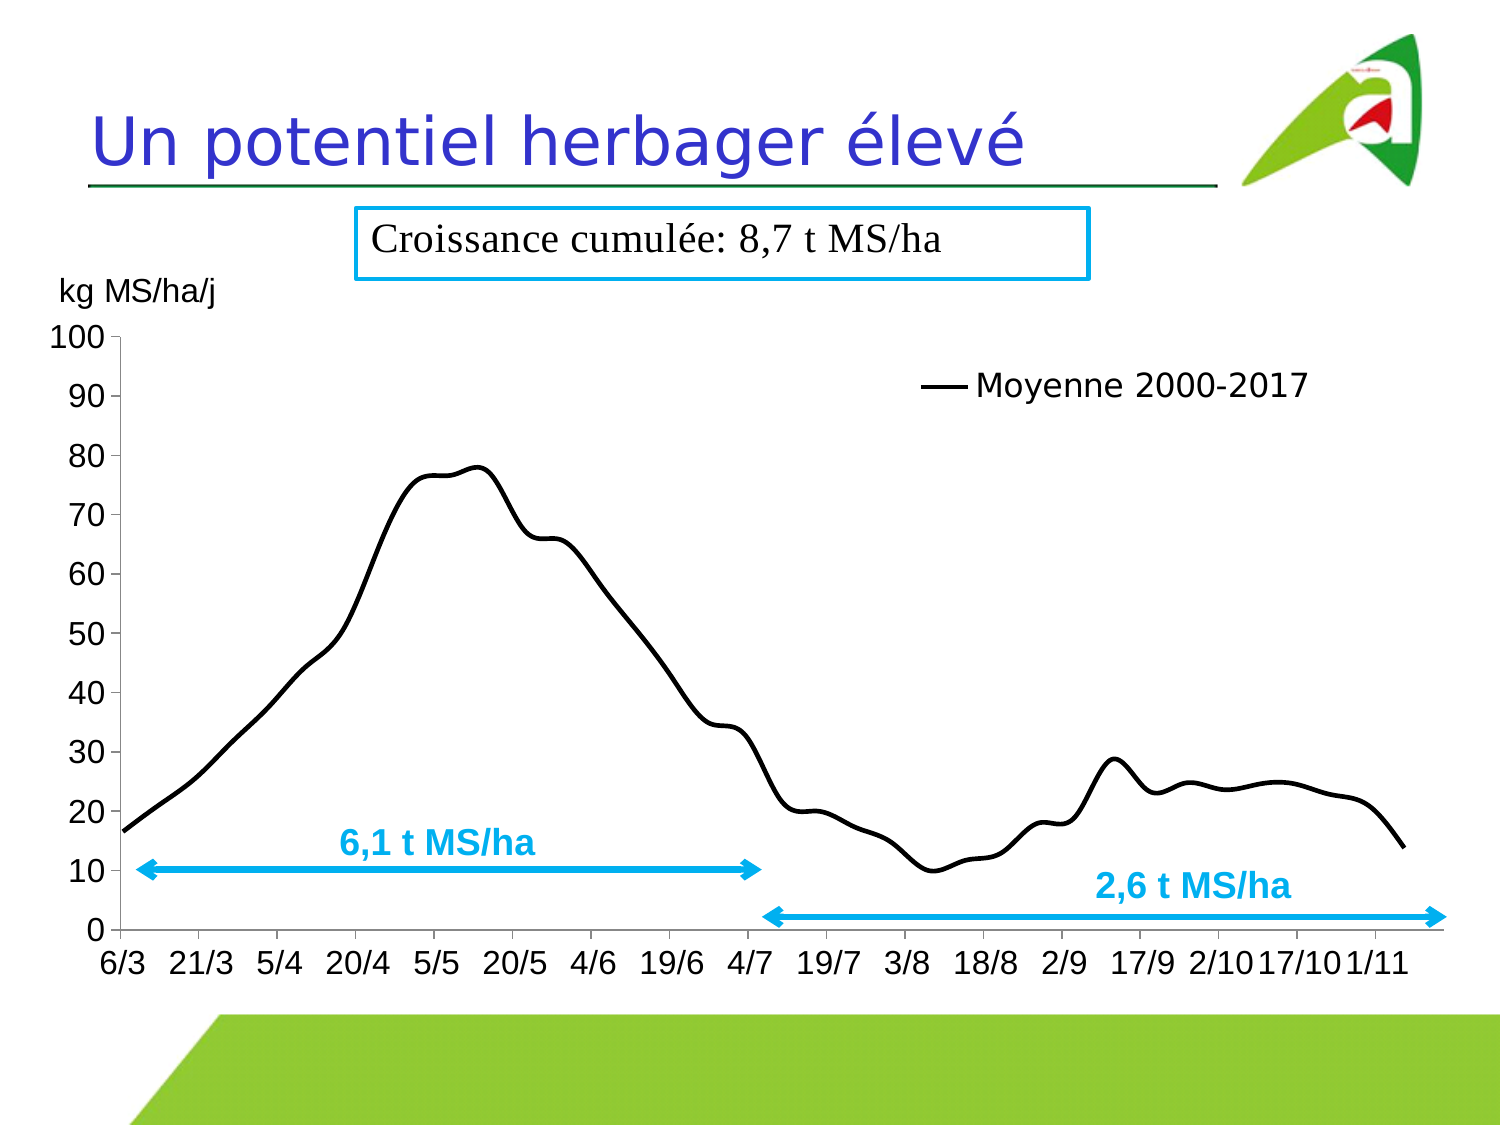

# Un potentiel herbager élevé

[unsupported chart]

6,1 t MS/ha
2,6 t MS/ha